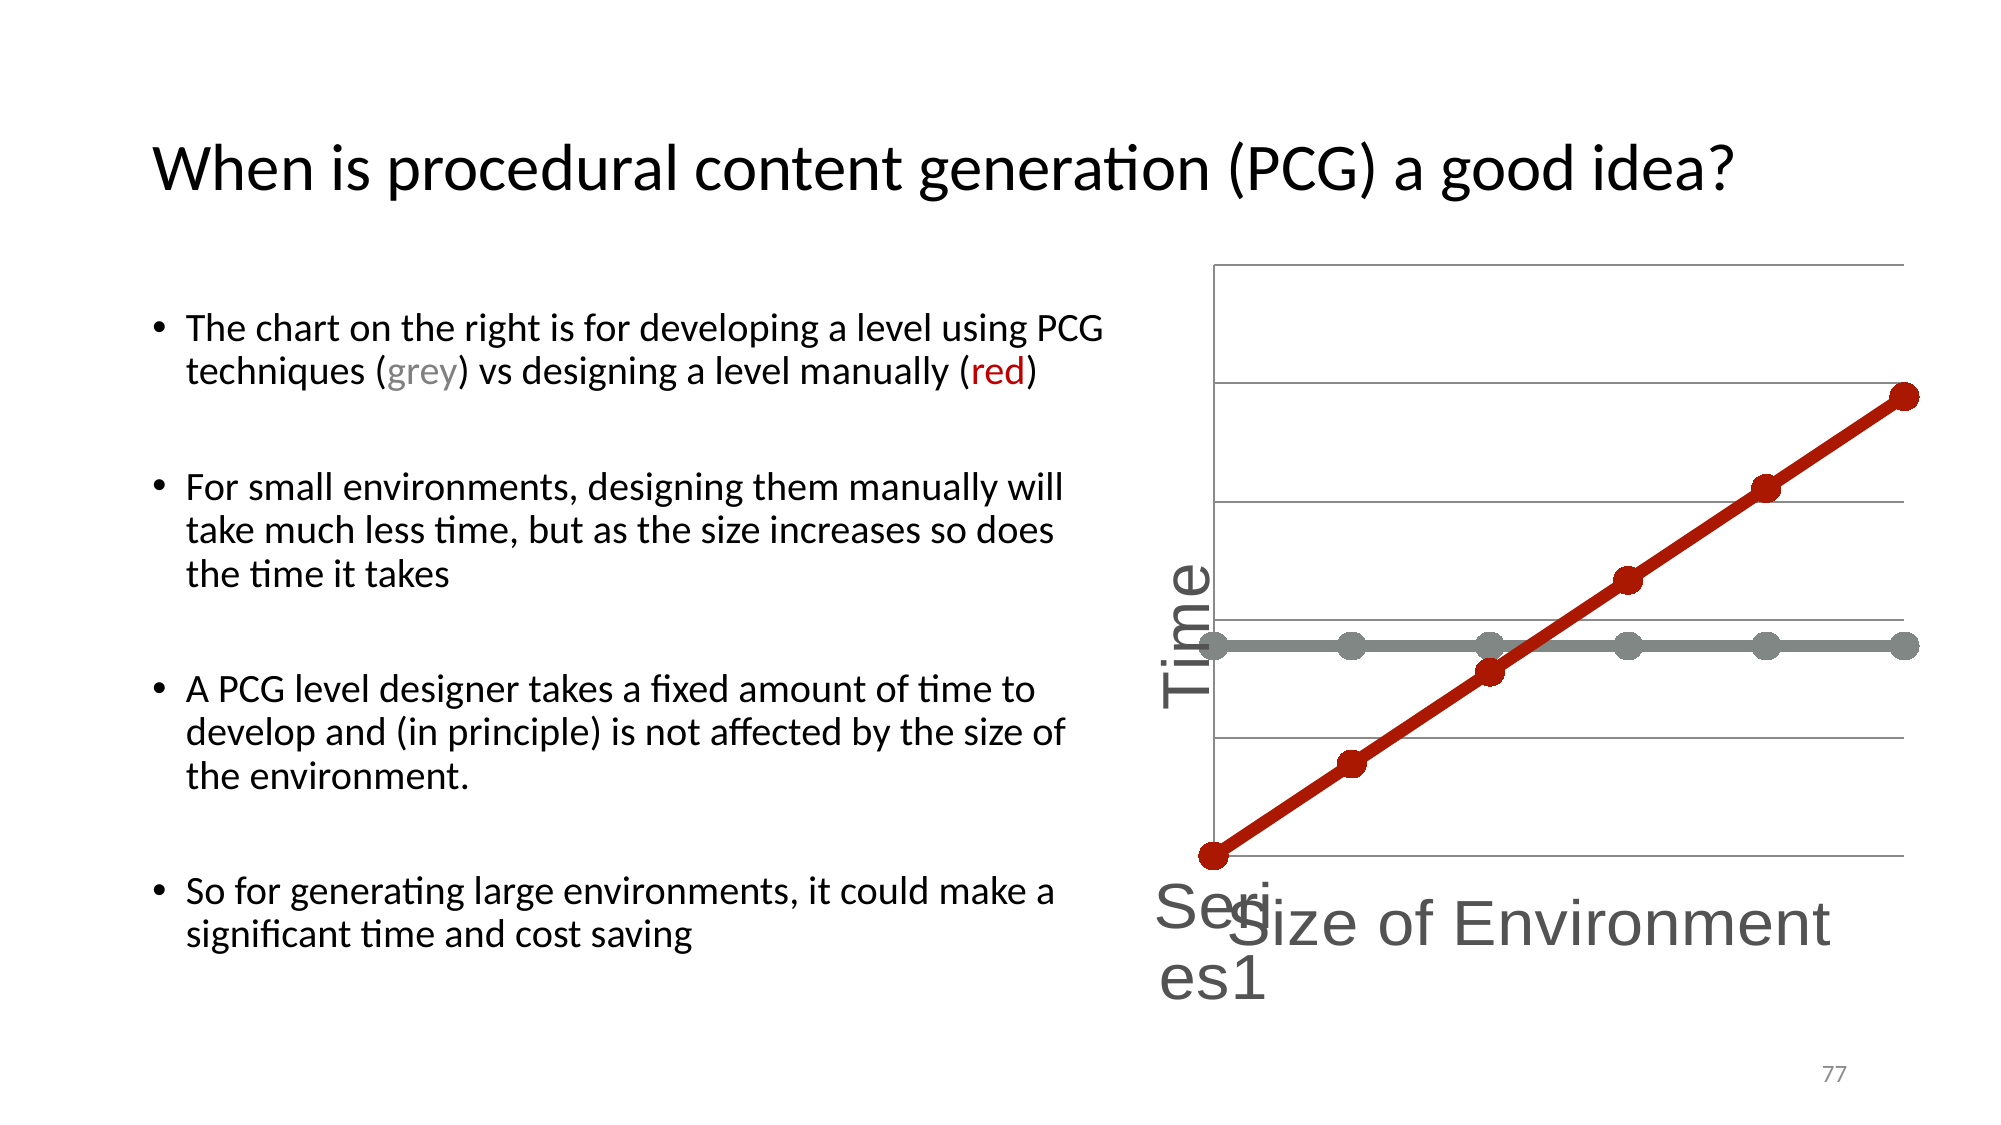

# When is procedural content generation (PCG) a good idea?

### Chart:

| Category | Pocedural | Manual  |
|---|---|---|
|  | 80.0 | 0.0 |
|  | 80.0 | 35.0 |
|  | 80.0 | 70.0 |
|  | 80.0 | 105.0 |
|  | 80.0 | 140.0 |
|  | 80.0 | 175.0 |
The chart on the right is for developing a level using PCG techniques (grey) vs designing a level manually (red)

For small environments, designing them manually will take much less time, but as the size increases so does the time it takes

A PCG level designer takes a fixed amount of time to develop and (in principle) is not affected by the size of the environment.

So for generating large environments, it could make a significant time and cost saving
77